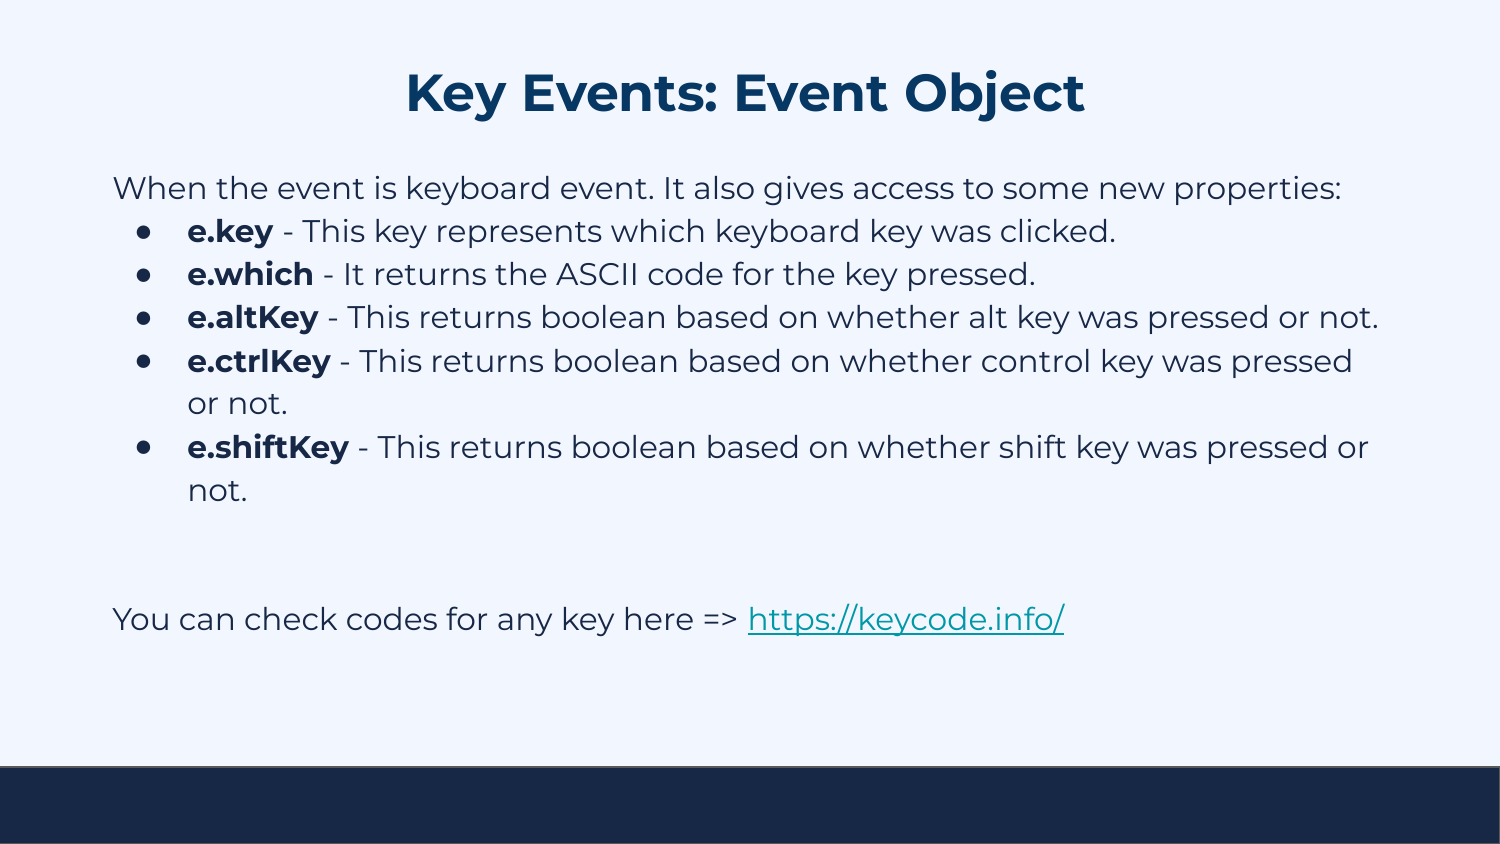

# Key Events: Event Object
When the event is keyboard event. It also gives access to some new properties:
e.key - This key represents which keyboard key was clicked.
e.which - It returns the ASCII code for the key pressed.
e.altKey - This returns boolean based on whether alt key was pressed or not.
e.ctrlKey - This returns boolean based on whether control key was pressed or not.
e.shiftKey - This returns boolean based on whether shift key was pressed or not.

You can check codes for any key here => https://keycode.info/